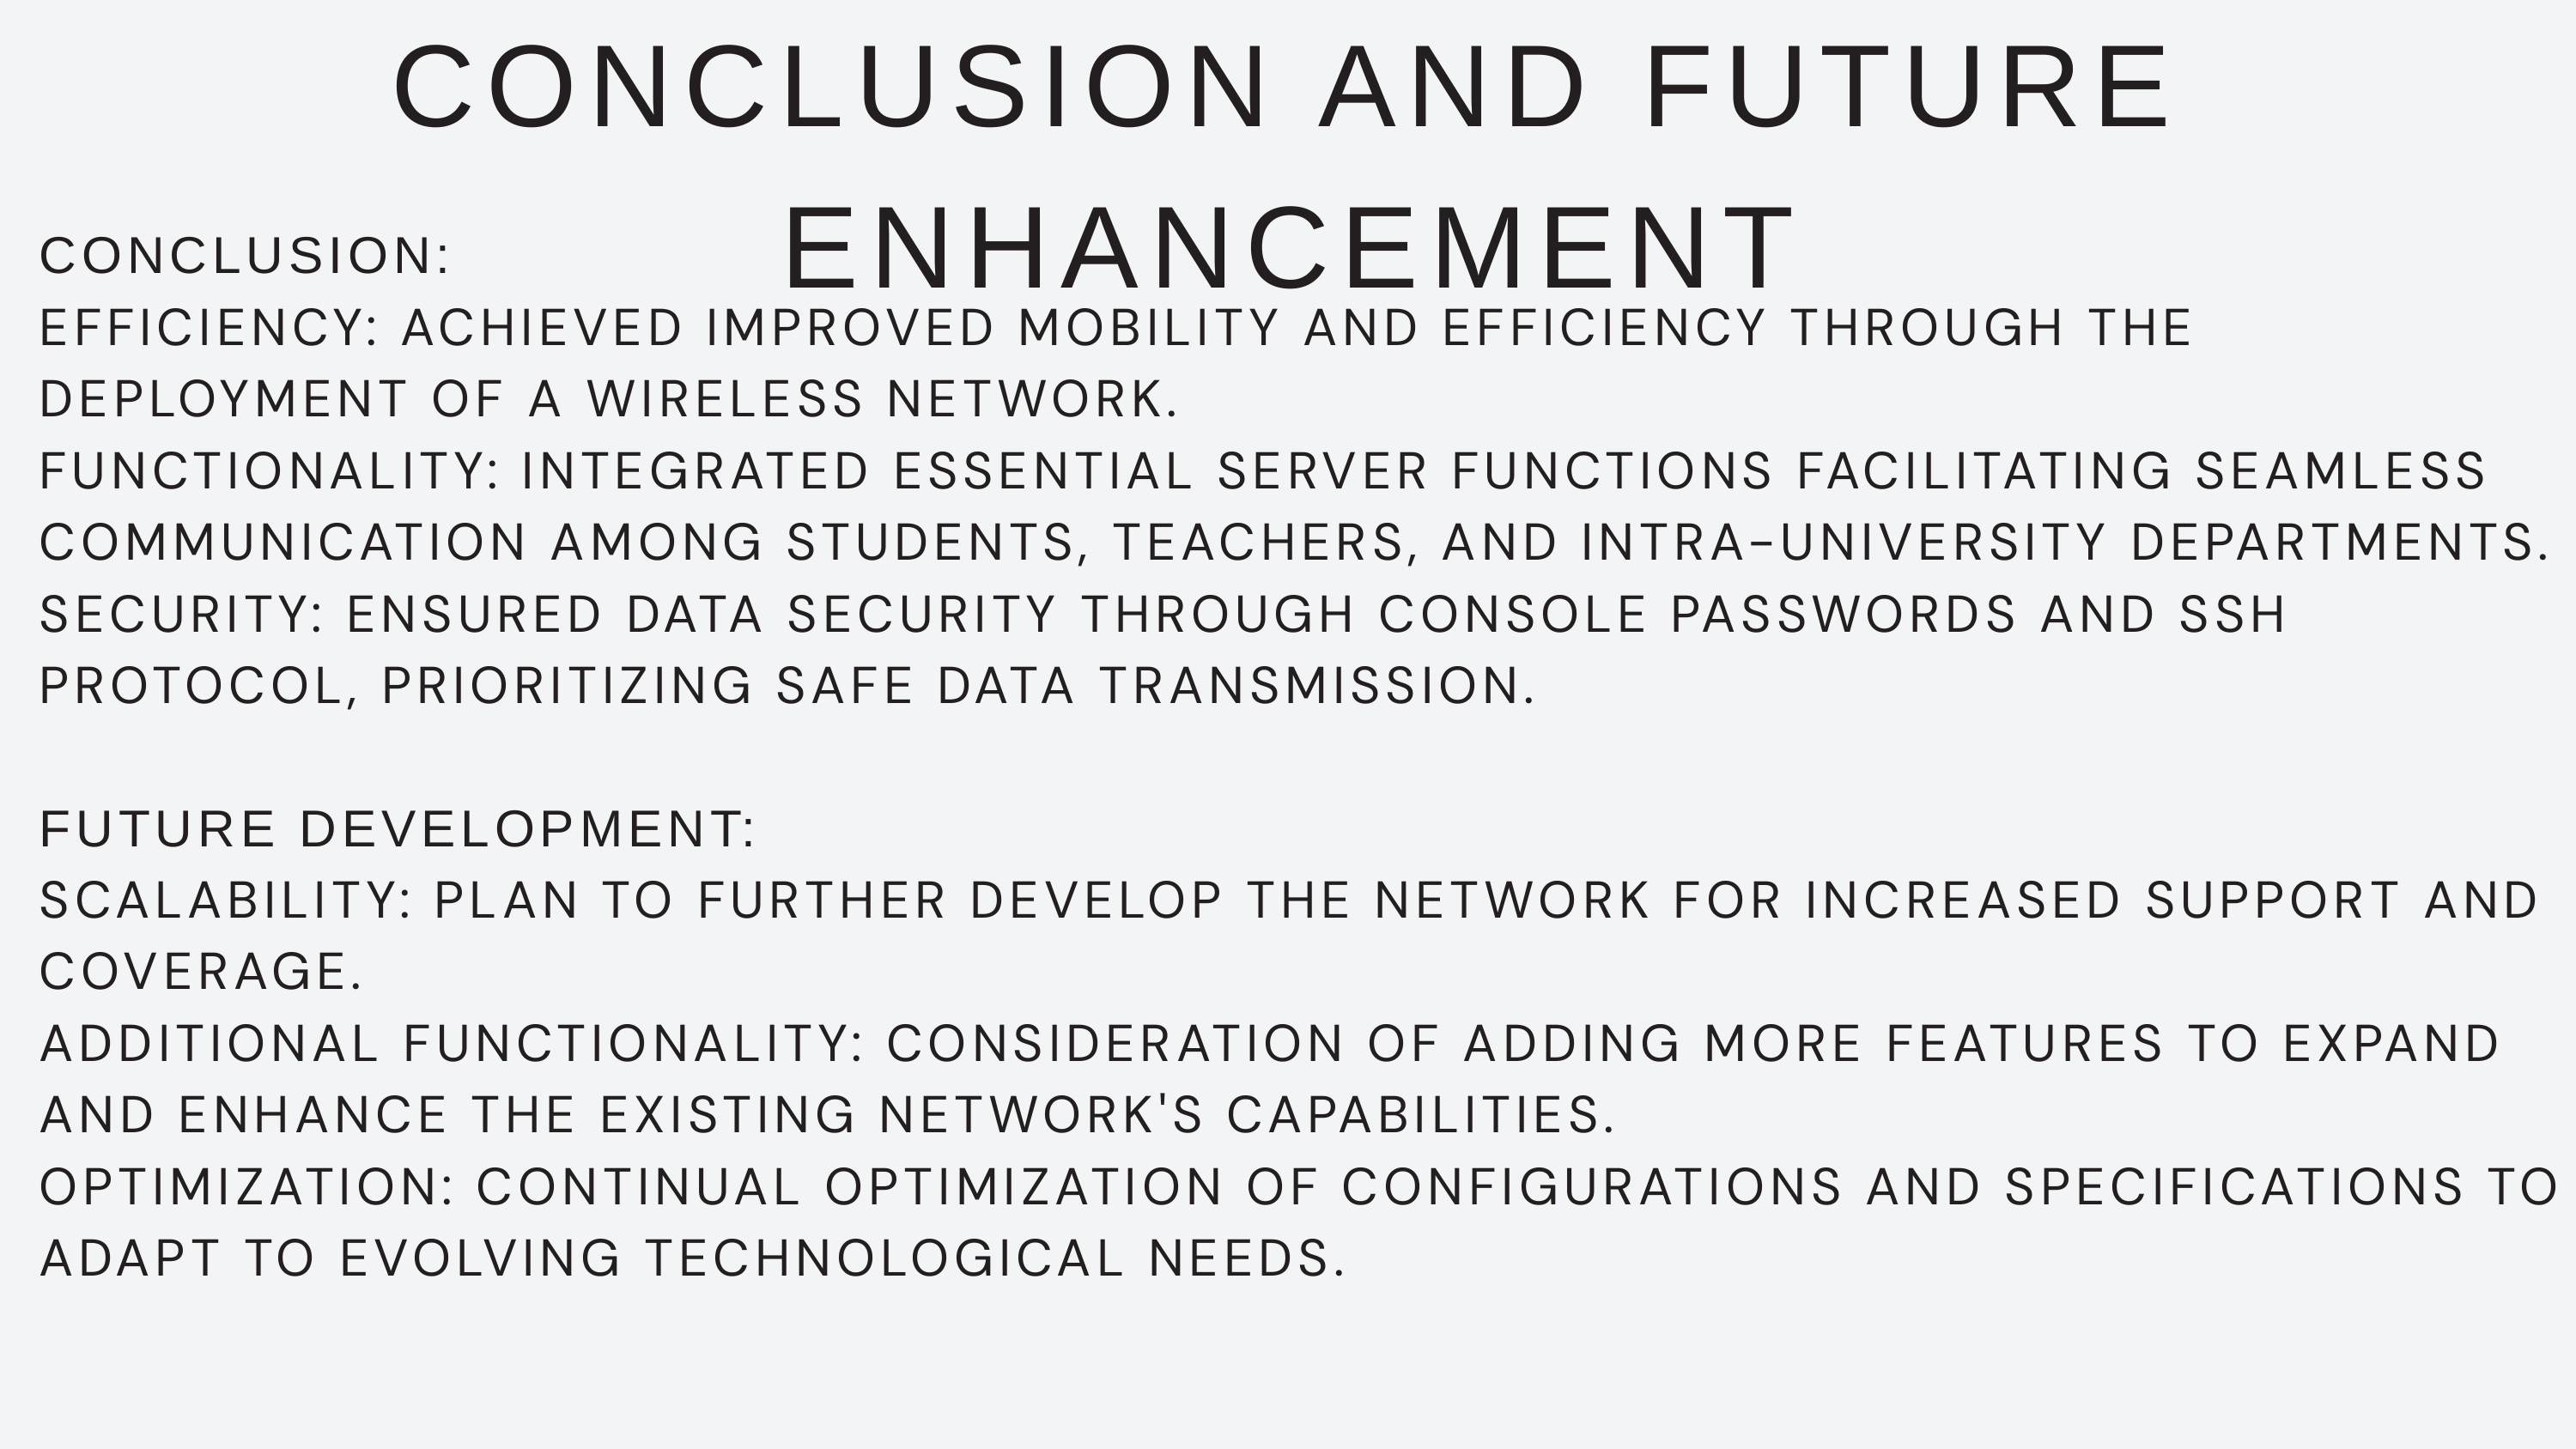

CONCLUSION AND FUTURE ENHANCEMENT
CONCLUSION:
EFFICIENCY: ACHIEVED IMPROVED MOBILITY AND EFFICIENCY THROUGH THE DEPLOYMENT OF A WIRELESS NETWORK.
FUNCTIONALITY: INTEGRATED ESSENTIAL SERVER FUNCTIONS FACILITATING SEAMLESS COMMUNICATION AMONG STUDENTS, TEACHERS, AND INTRA-UNIVERSITY DEPARTMENTS.
SECURITY: ENSURED DATA SECURITY THROUGH CONSOLE PASSWORDS AND SSH PROTOCOL, PRIORITIZING SAFE DATA TRANSMISSION.

FUTURE DEVELOPMENT:
SCALABILITY: PLAN TO FURTHER DEVELOP THE NETWORK FOR INCREASED SUPPORT AND COVERAGE.
ADDITIONAL FUNCTIONALITY: CONSIDERATION OF ADDING MORE FEATURES TO EXPAND AND ENHANCE THE EXISTING NETWORK'S CAPABILITIES.
OPTIMIZATION: CONTINUAL OPTIMIZATION OF CONFIGURATIONS AND SPECIFICATIONS TO ADAPT TO EVOLVING TECHNOLOGICAL NEEDS.